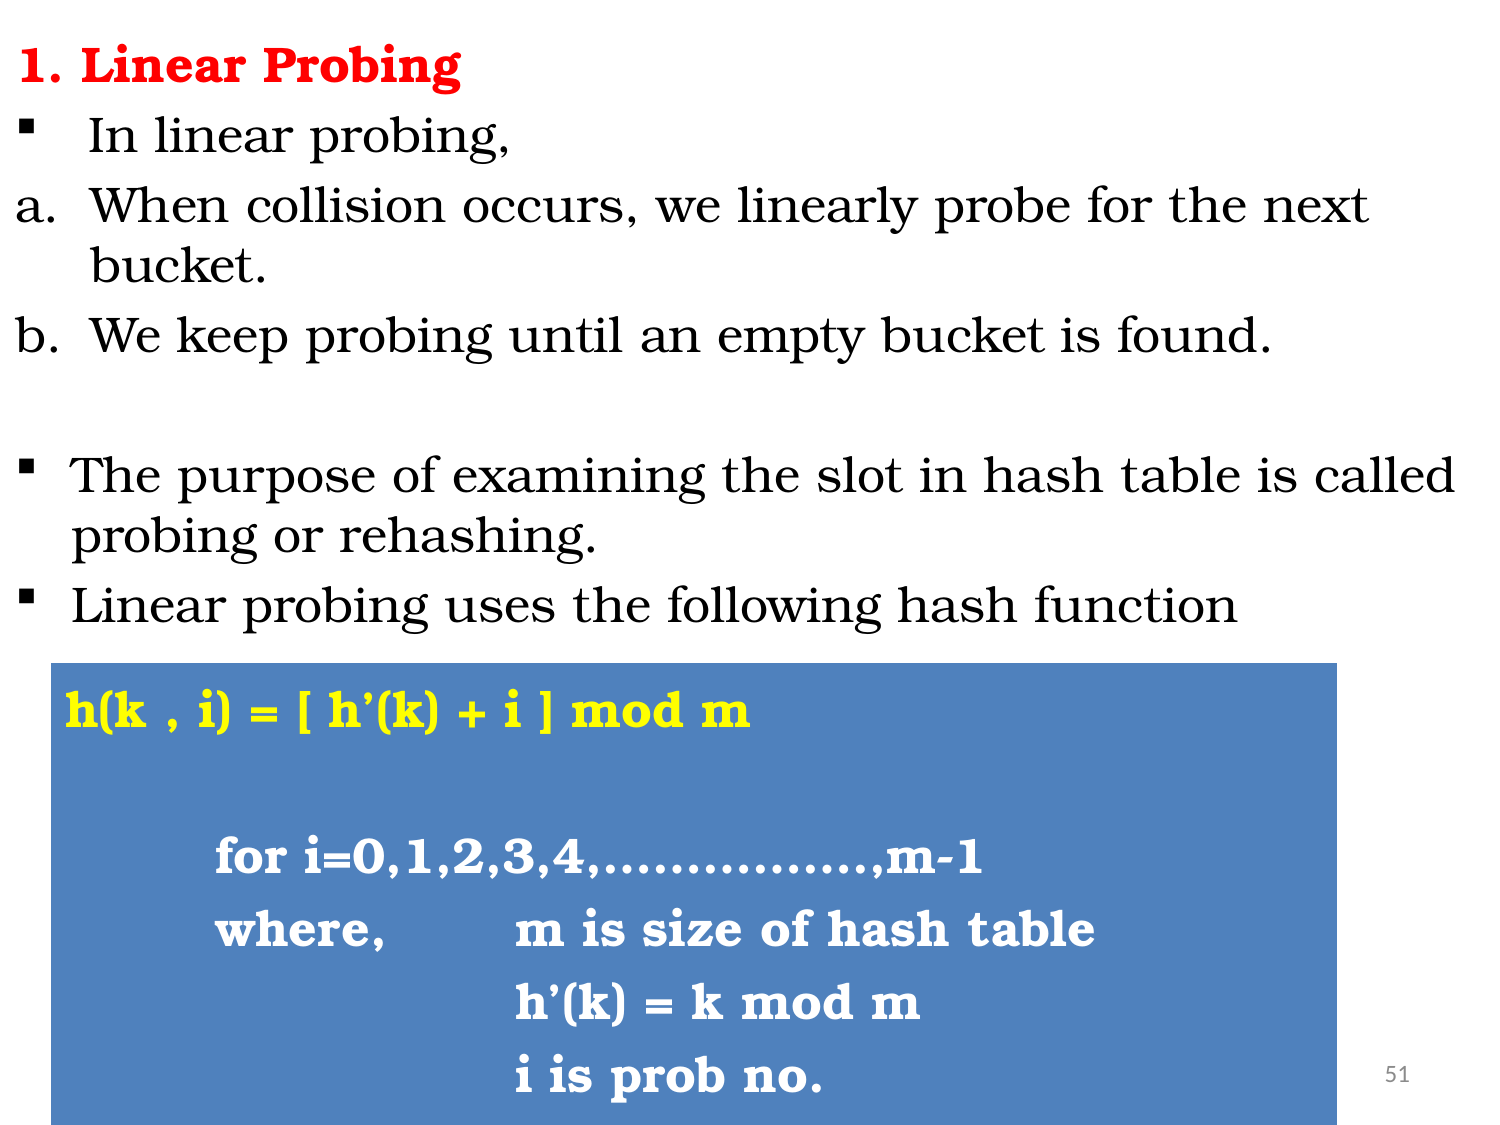

1. Linear Probing
 In linear probing,
When collision occurs, we linearly probe for the next bucket.
We keep probing until an empty bucket is found.

The purpose of examining the slot in hash table is called probing or rehashing.
Linear probing uses the following hash function

| h(k , i) = [ h’(k) + i ] mod m   for i=0,1,2,3,4,…………….,m-1 where, m is size of hash table h’(k) = k mod m i is prob no. |
| --- |

Er. Jendi Bade Shrestha
51